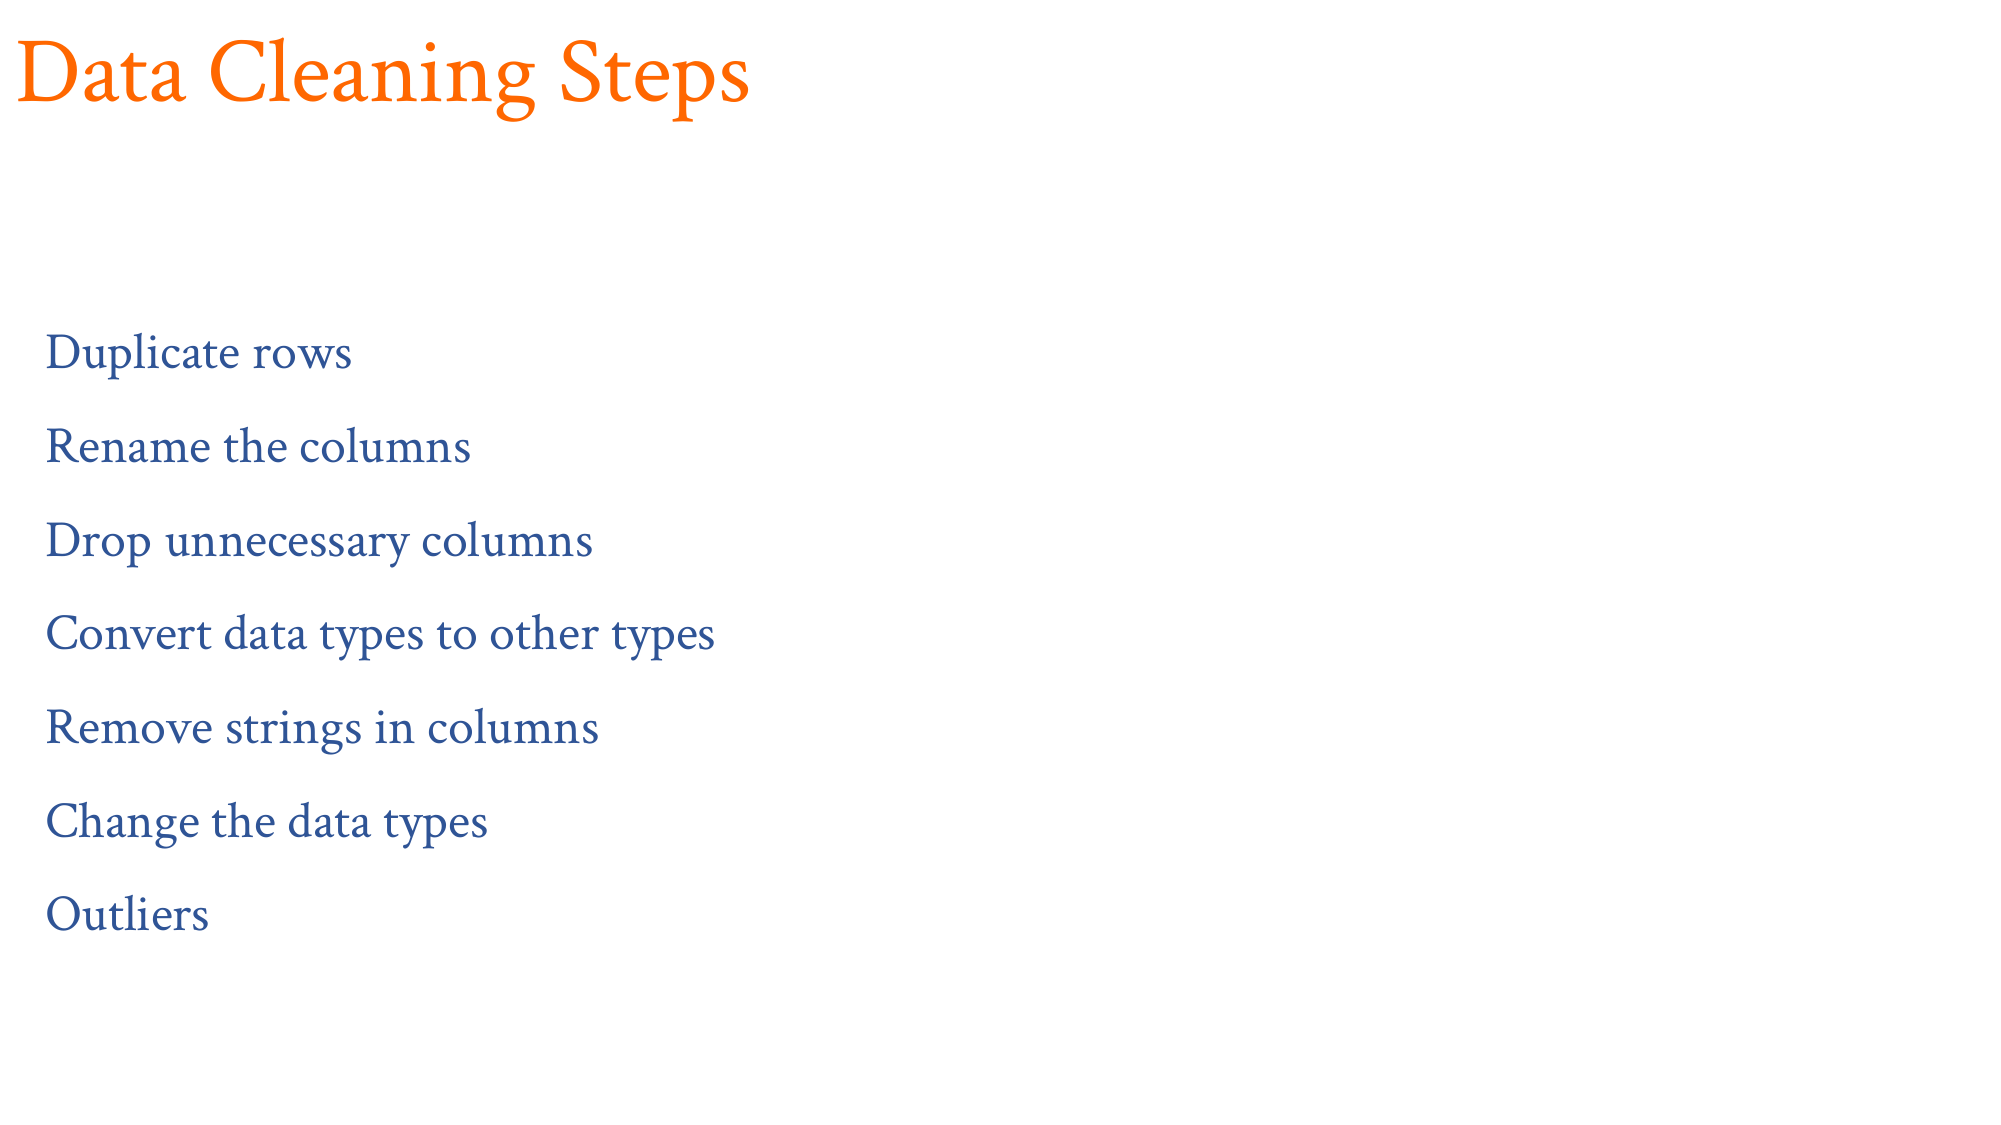

Data Cleaning Steps
Duplicate rows
Rename the columns
Drop unnecessary columns
Convert data types to other types
Remove strings in columns
Change the data types
Outliers